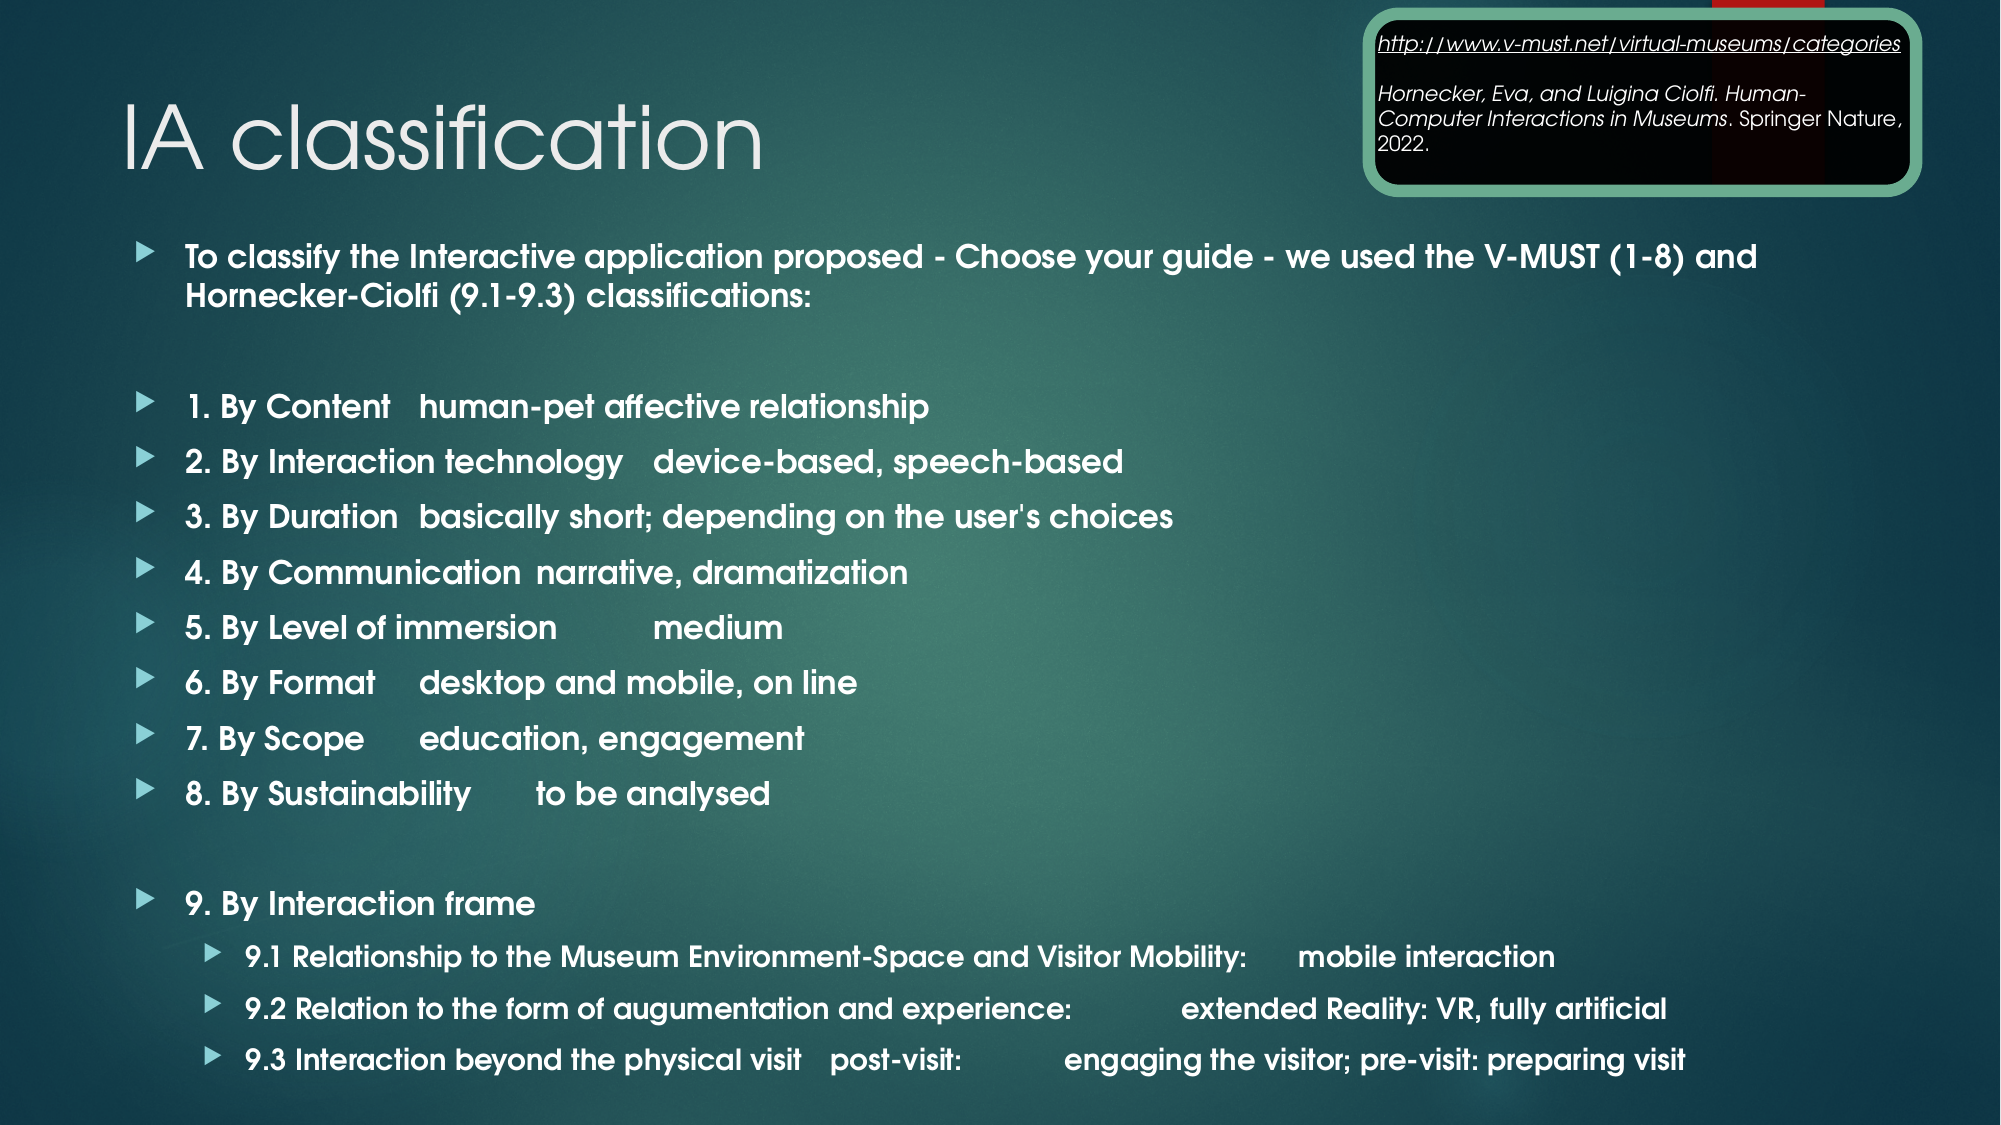

http://www.v-must.net/virtual-museums/categories

Hornecker, Eva, and Luigina Ciolfi. Human-Computer Interactions in Museums. Springer Nature, 2022.
# IA classification
To classify the Interactive application proposed - Choose your guide - we used the V-MUST (1-8) and Hornecker-Ciolfi (9.1-9.3) classifications:

1. By Content						human-pet affective relationship
2. By Interaction technology		device-based, speech-based
3. By Duration						basically short; depending on the user's choices
4. By Communication				narrative, dramatization
5. By Level of immersion			medium
6. By Format						desktop and mobile, on line
7. By Scope						education, engagement
8. By Sustainability					to be analysed

9. By Interaction frame
9.1 Relationship to the Museum Environment-Space and Visitor Mobility:	mobile interaction
9.2 Relation to the form of augumentation and experience:			extended Reality: VR, fully artificial
9.3 Interaction beyond the physical visit	post-visit: 		engaging the visitor; pre-visit: preparing visit